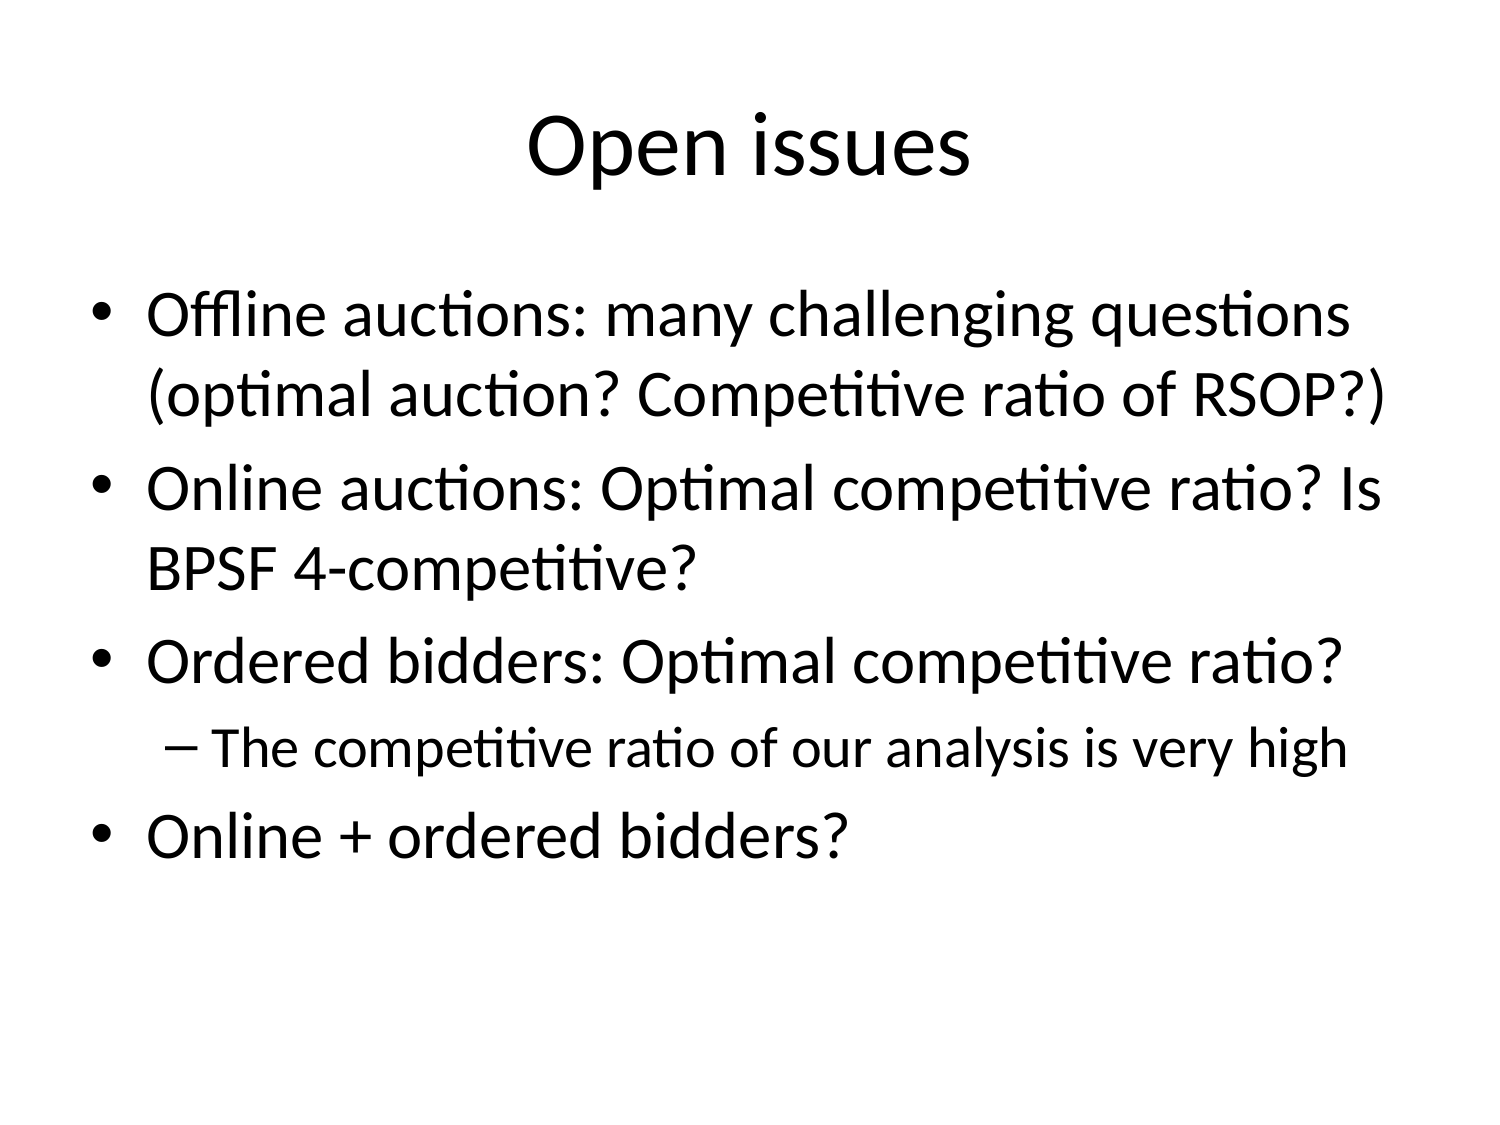

# Open issues
Offline auctions: many challenging questions (optimal auction? Competitive ratio of RSOP?)
Online auctions: Optimal competitive ratio? Is BPSF 4-competitive?
Ordered bidders: Optimal competitive ratio?
The competitive ratio of our analysis is very high
Online + ordered bidders?